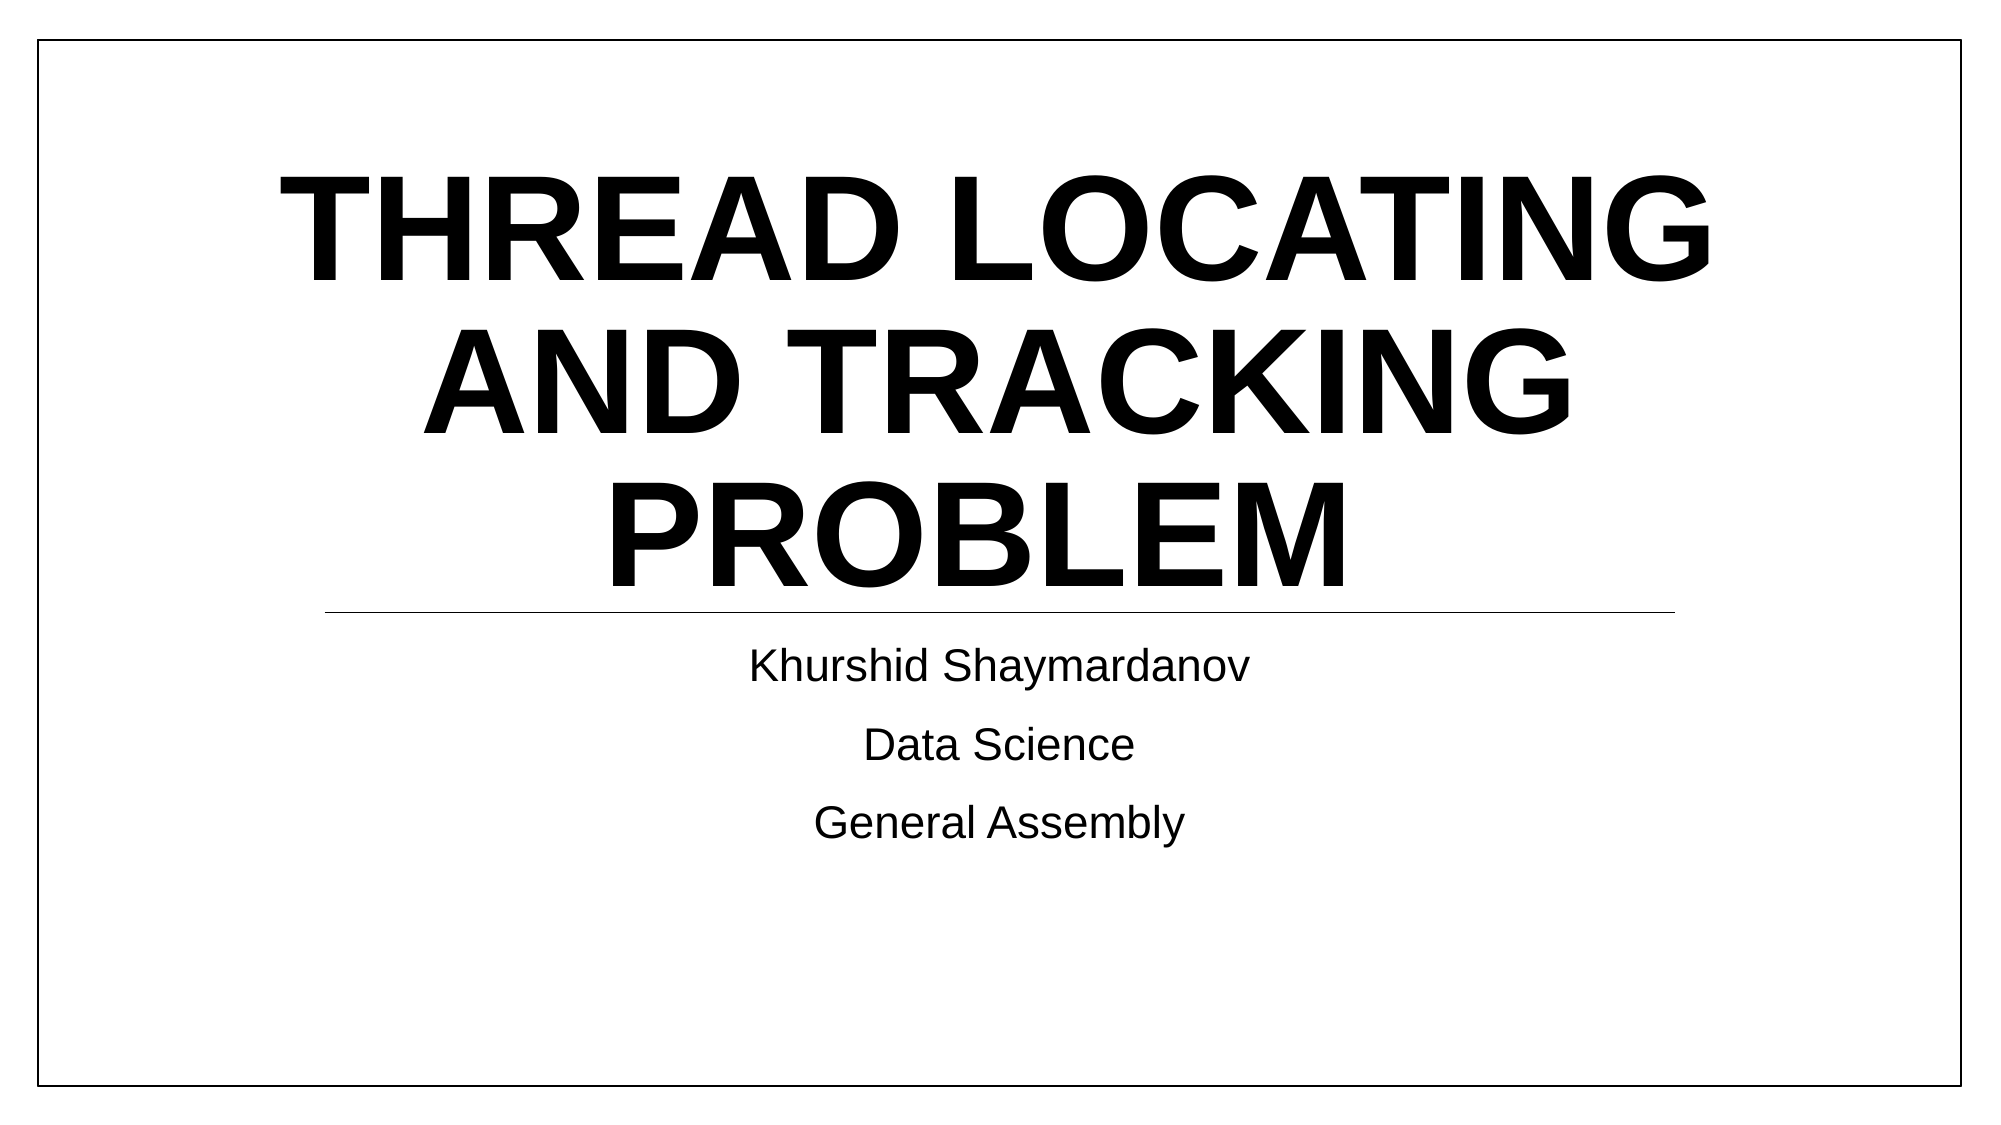

# Thread locating and tracking Problem
Khurshid Shaymardanov
Data Science
General Assembly